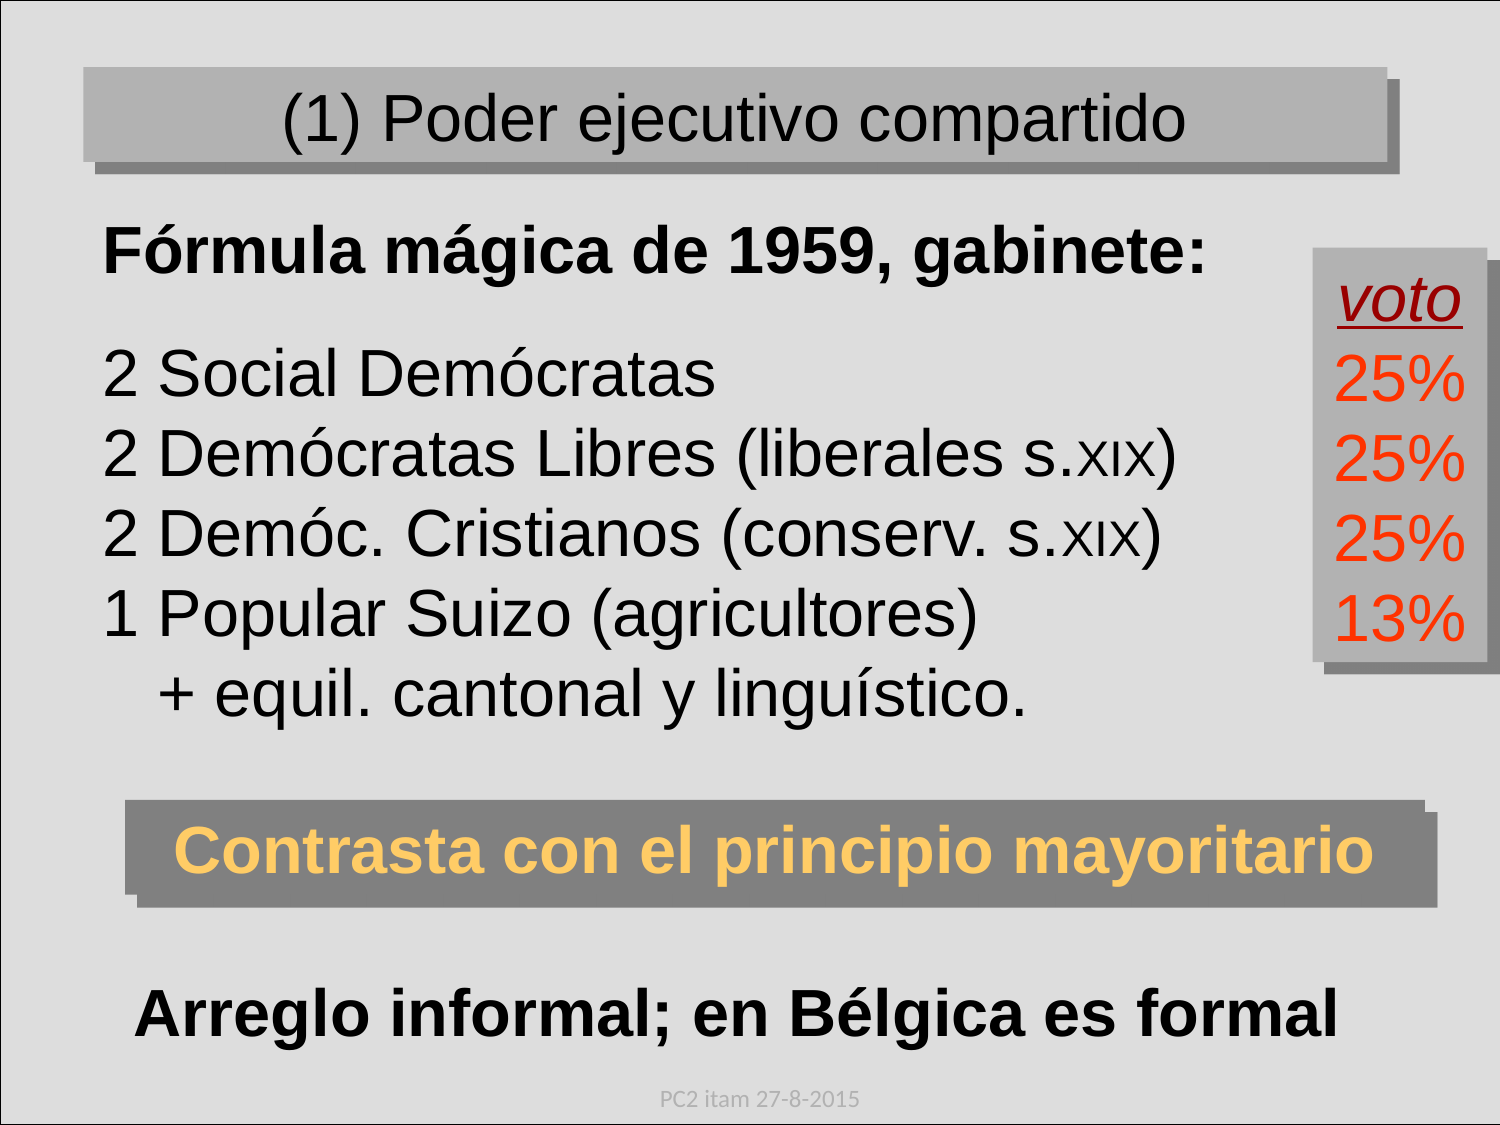

(1) Poder ejecutivo compartido
Fórmula mágica de 1959, gabinete:
voto
25%
25%
25%
13%
2 Social Demócratas
2 Demócratas Libres (liberales s.XIX)
2 Demóc. Cristianos (conserv. s.XIX)
1 Popular Suizo (agricultores)
   + equil. cantonal y linguístico.
Contrasta con el principio mayoritario
Arreglo informal; en Bélgica es formal